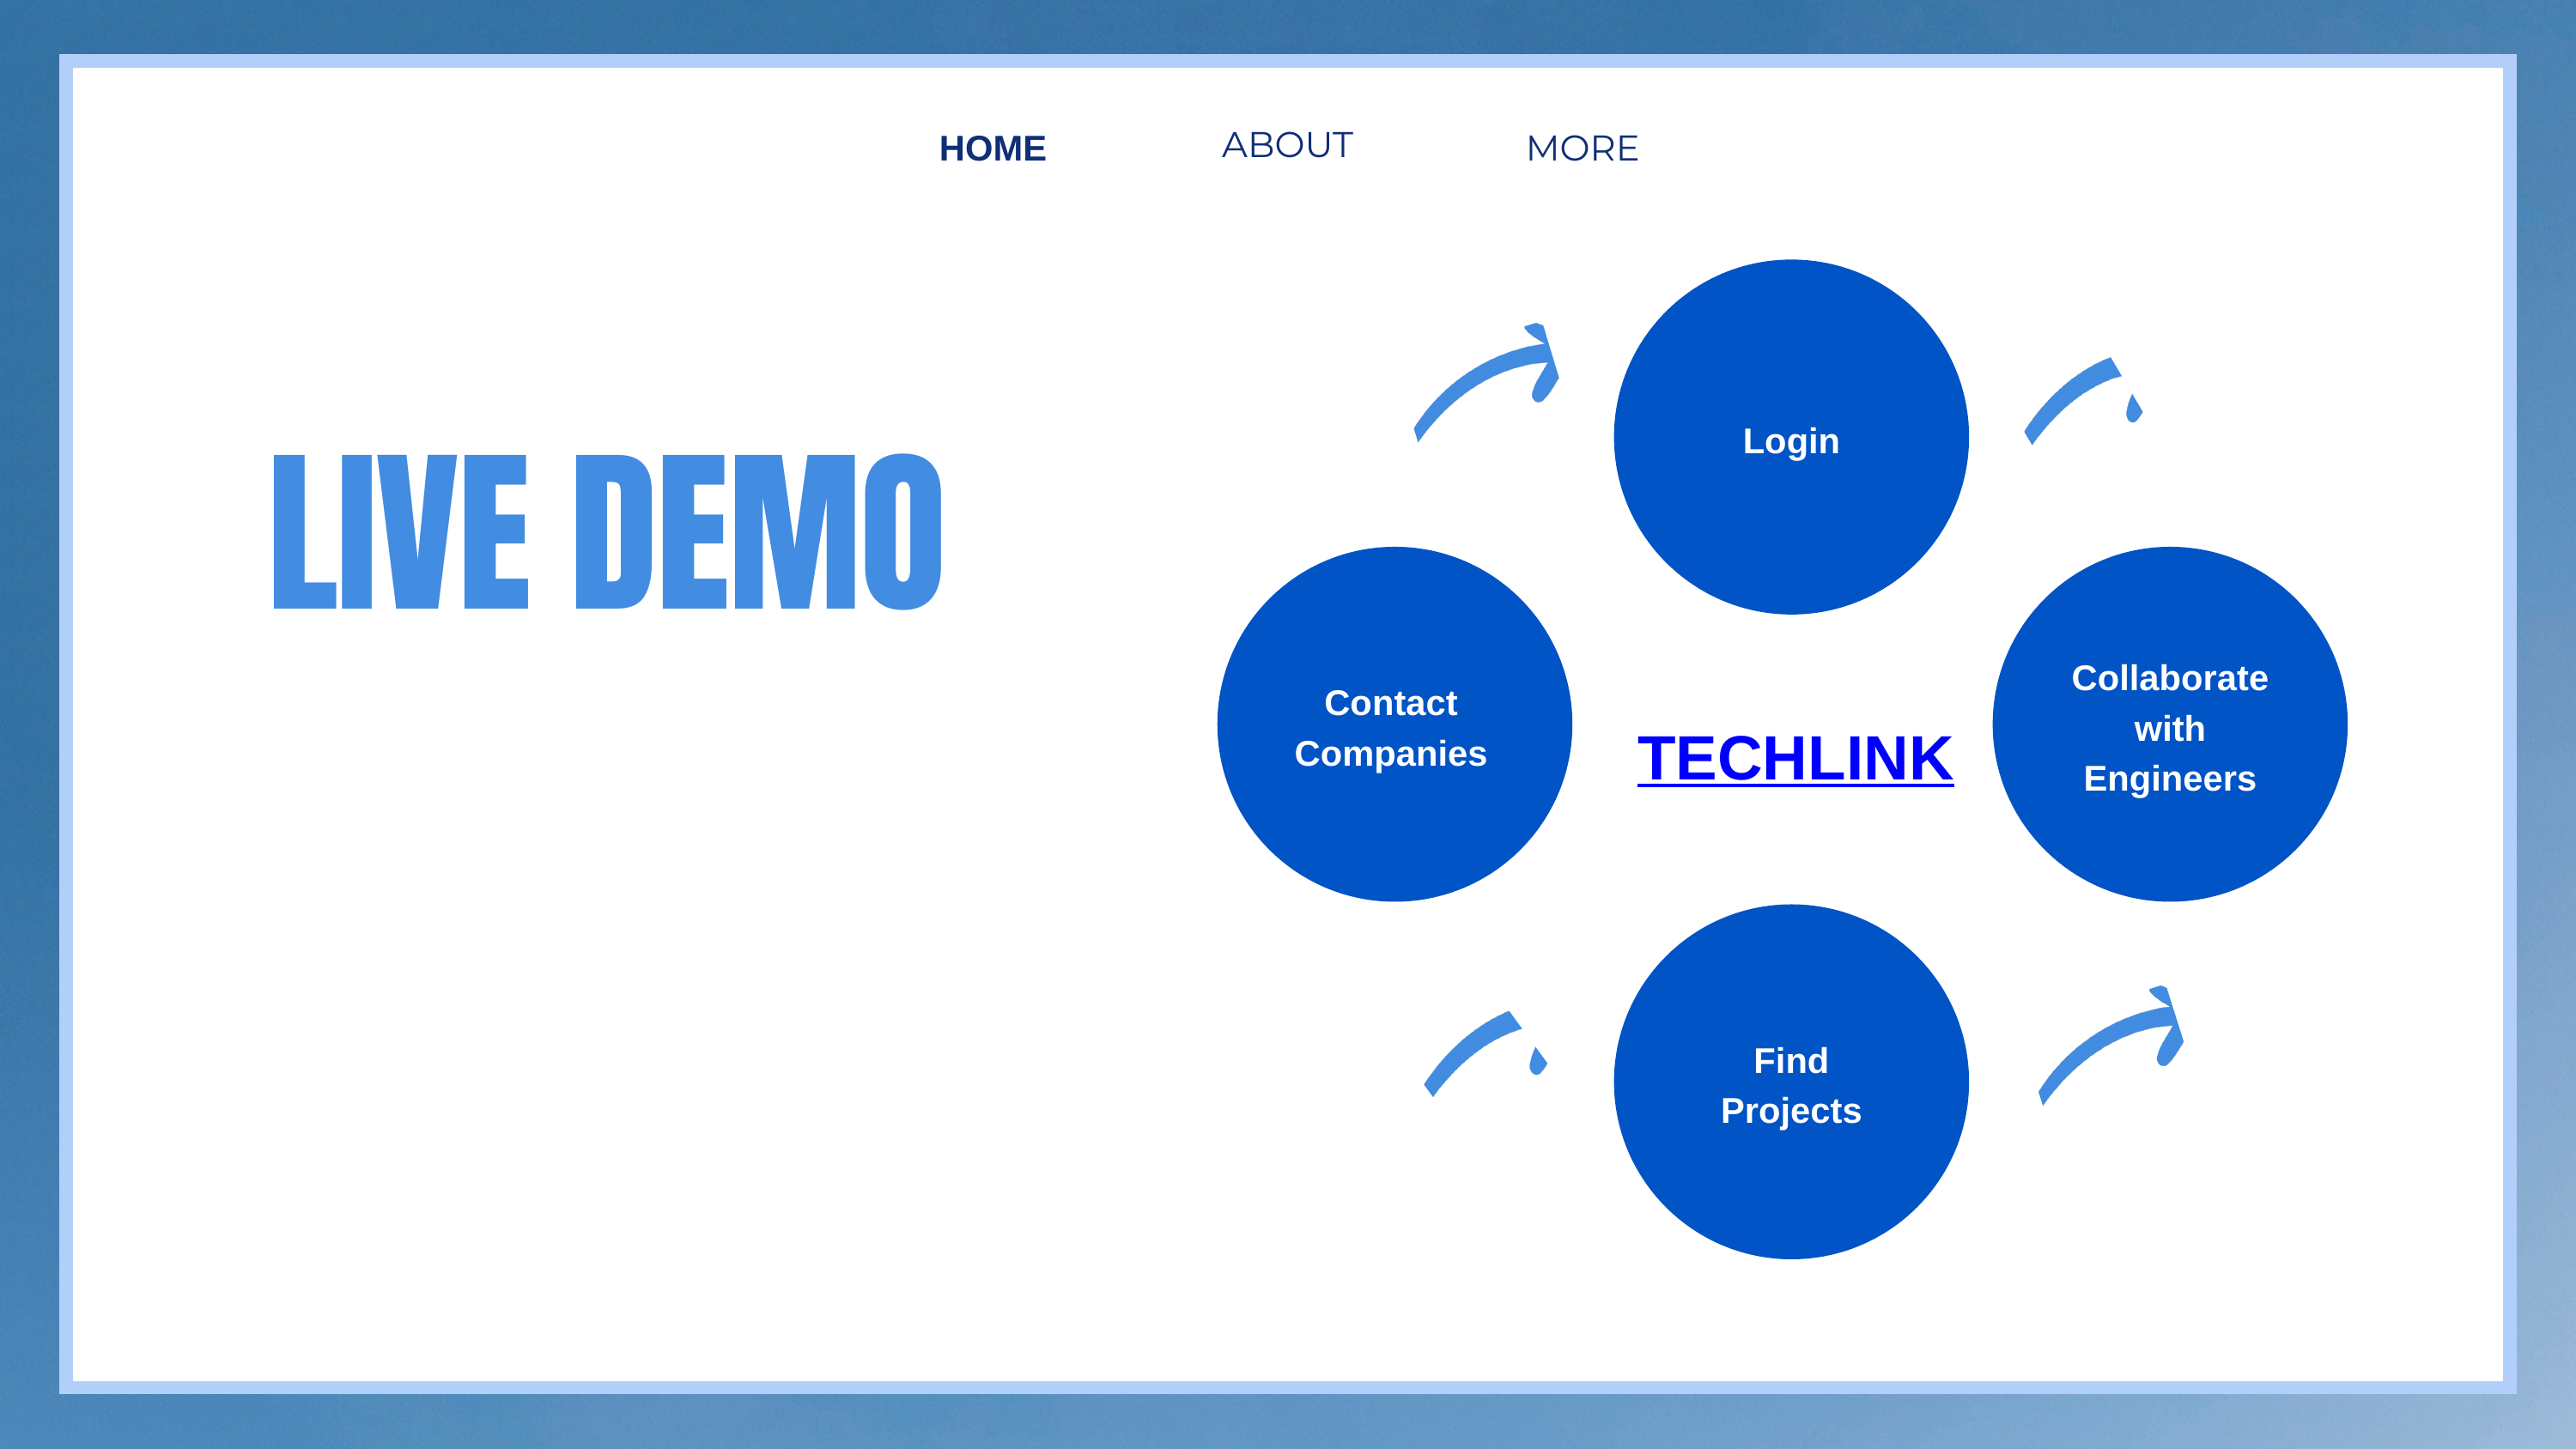

ABOUT
HOME
MORE

Login
LIVE DEMO

Collaborate
with
Engineers
Contact
Companies
TECHLINK

Find
Projects